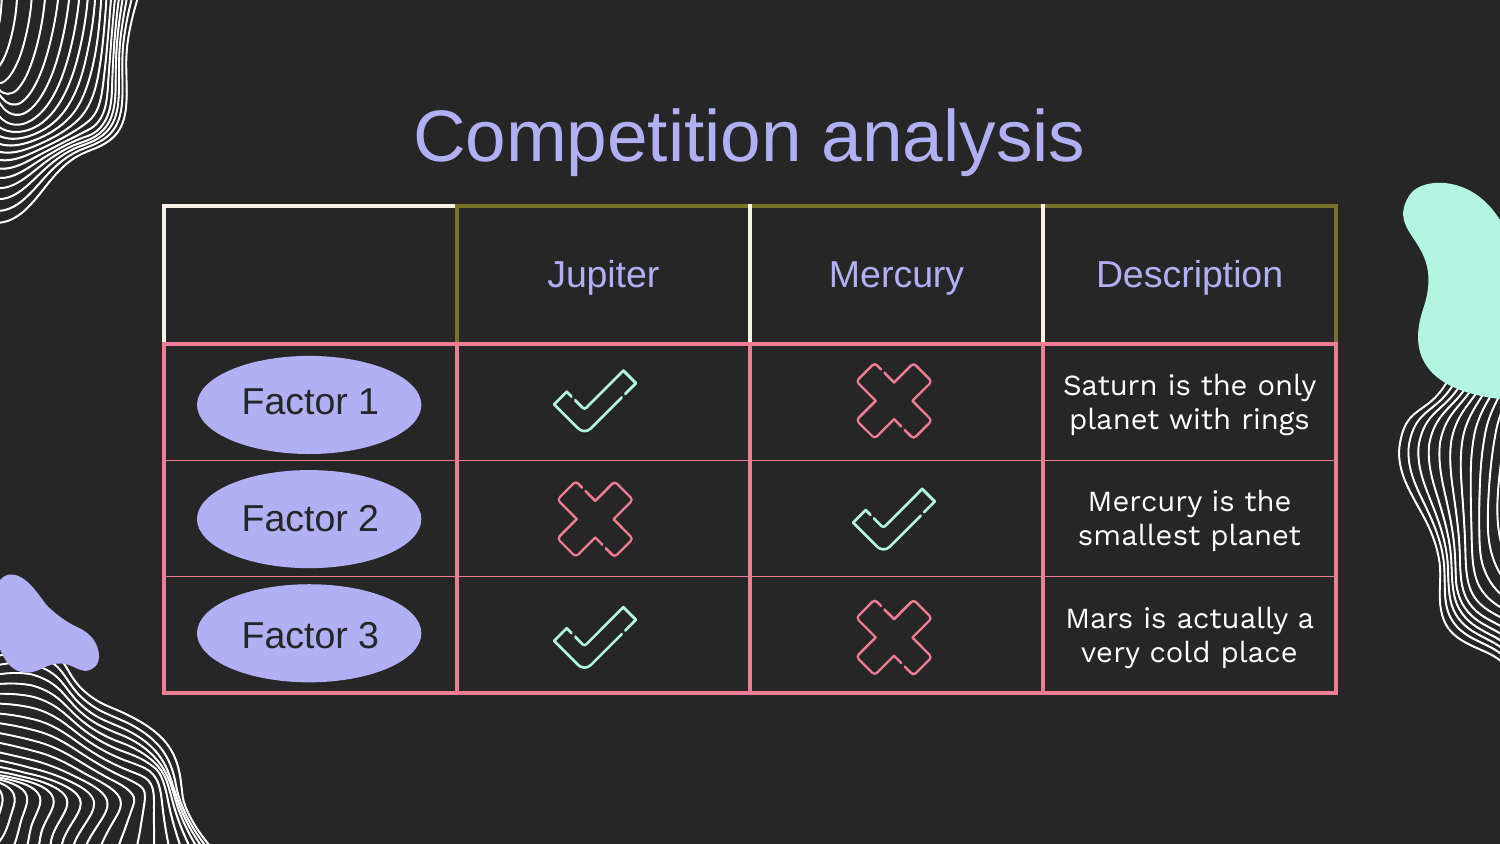

# Competition analysis
|  | Jupiter | Mercury | Description |
| --- | --- | --- | --- |
| Factor 1 |  |  | Saturn is the only planet with rings |
| Factor 2 |  |  | Mercury is the smallest planet |
| Factor 3 |  |  | Mars is actually a very cold place |